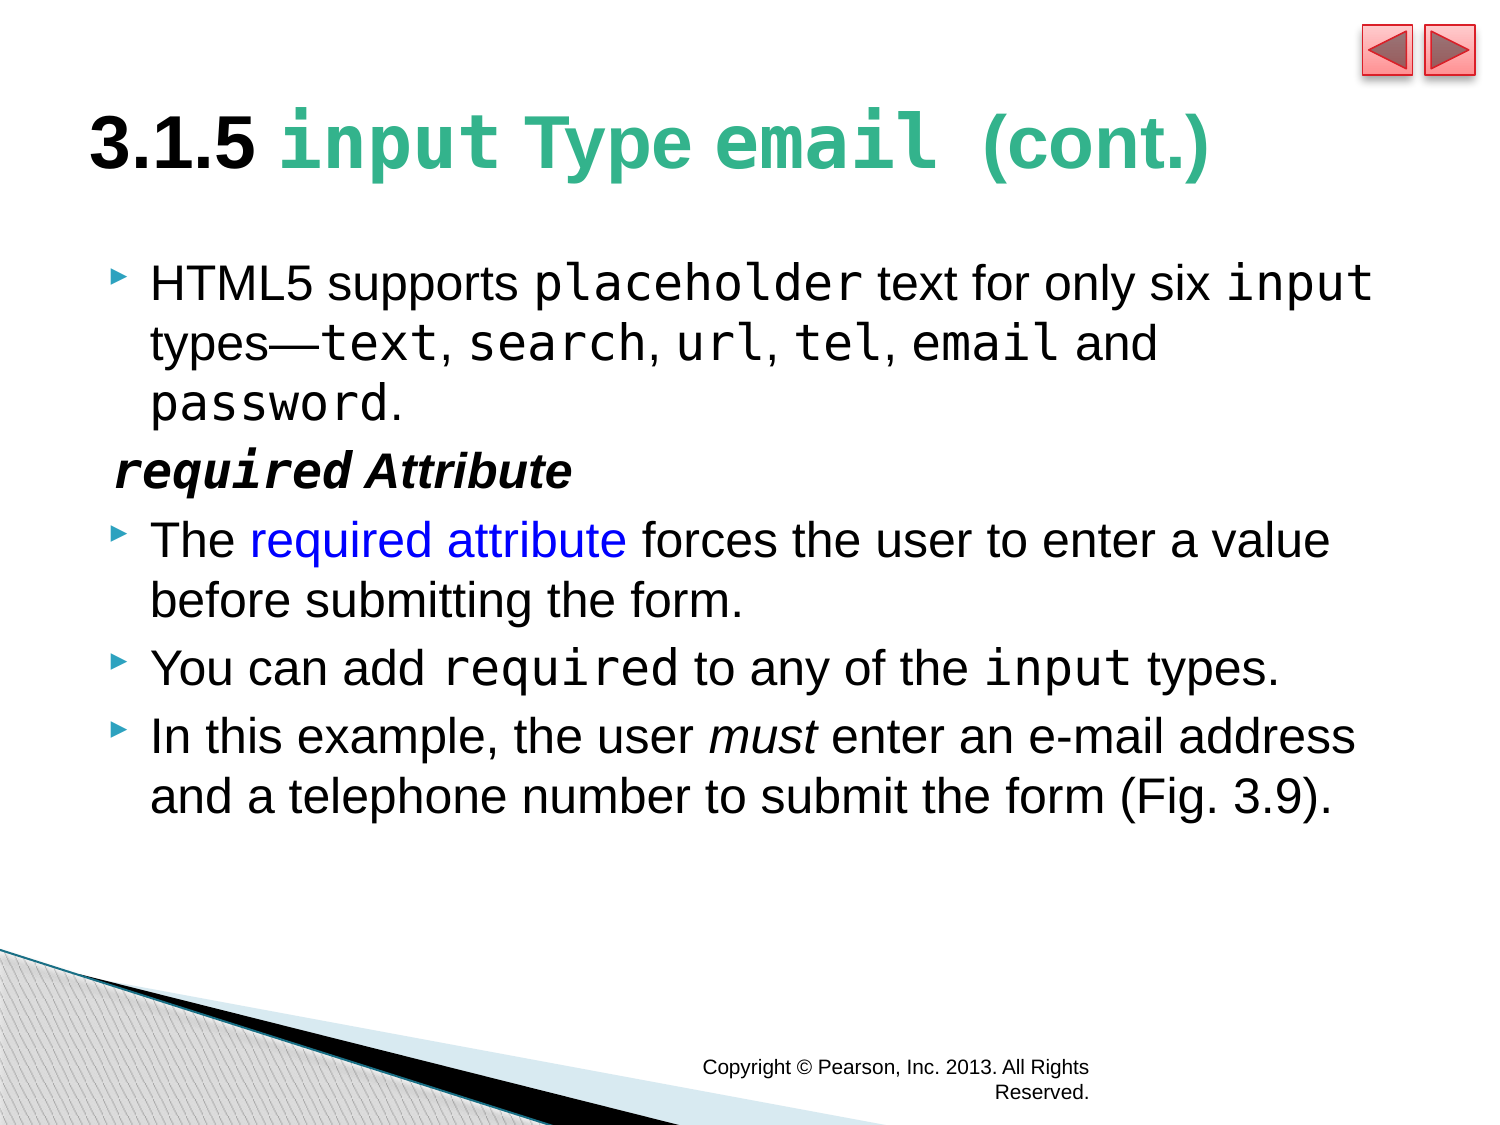

# 3.1.5 input Type email  (cont.)
HTML5 supports placeholder text for only six input types—text, search, url, tel, email and password.
required Attribute
The required attribute forces the user to enter a value before submitting the form.
You can add required to any of the input types.
In this example, the user must enter an e-mail address and a telephone number to submit the form (Fig. 3.9).

Copyright © Pearson, Inc. 2013. All Rights Reserved.